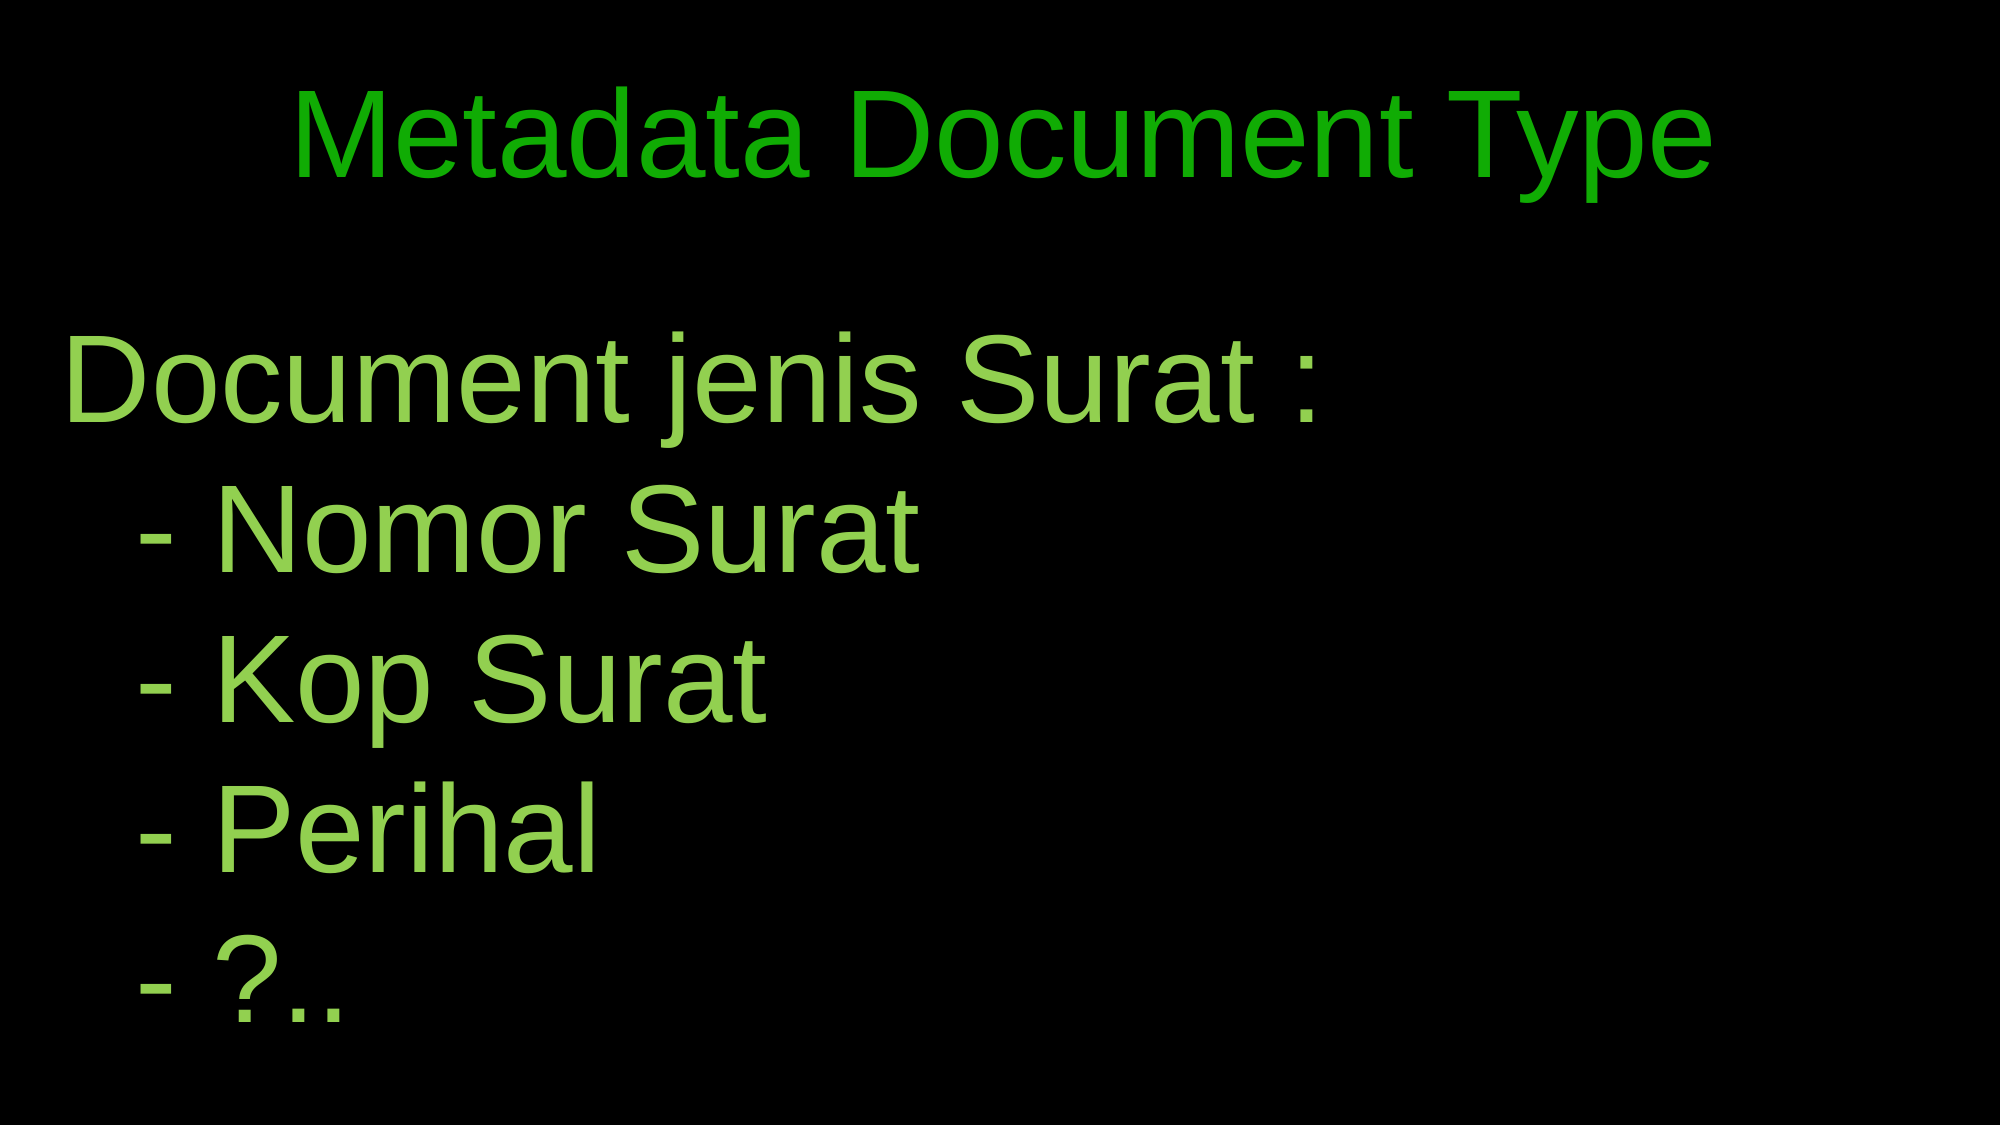

# Metadata Document Type
Document jenis Surat :
- Nomor Surat
- Kop Surat
- Perihal
- ?..